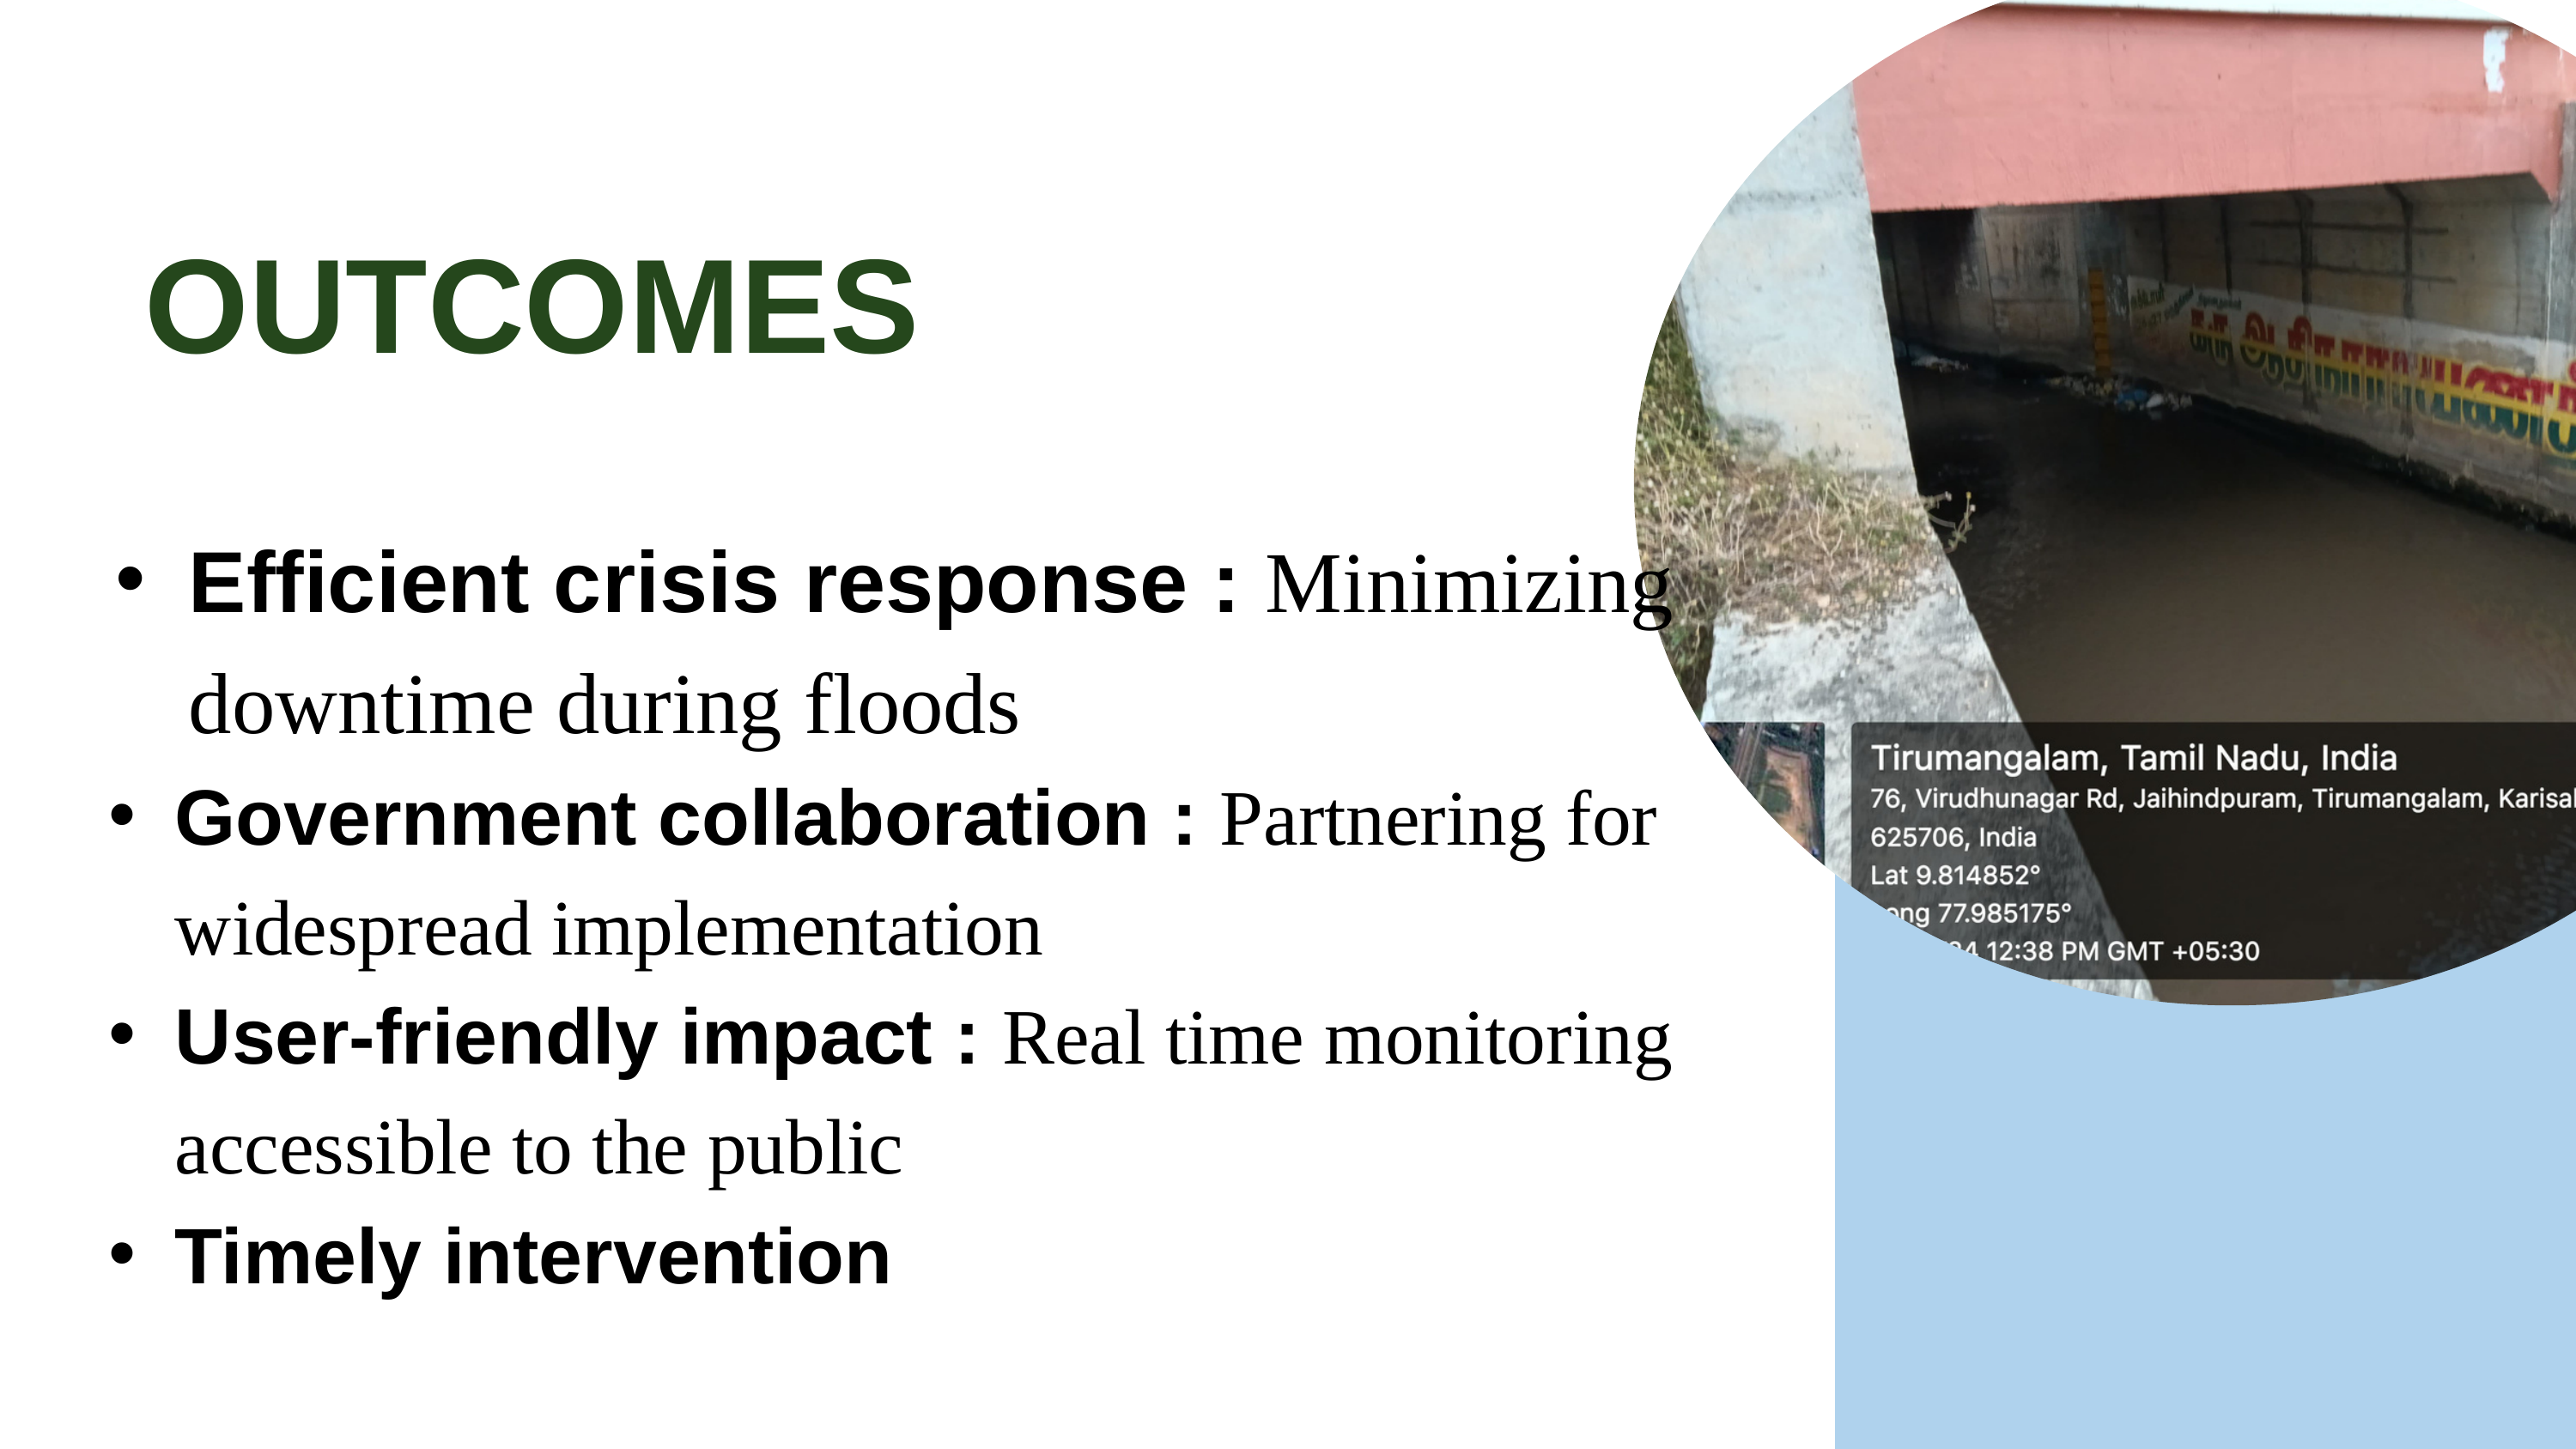

OUTCOMES
Efficient crisis response : Minimizing downtime during floods
Government collaboration : Partnering for widespread implementation
User-friendly impact : Real time monitoring accessible to the public
Timely intervention